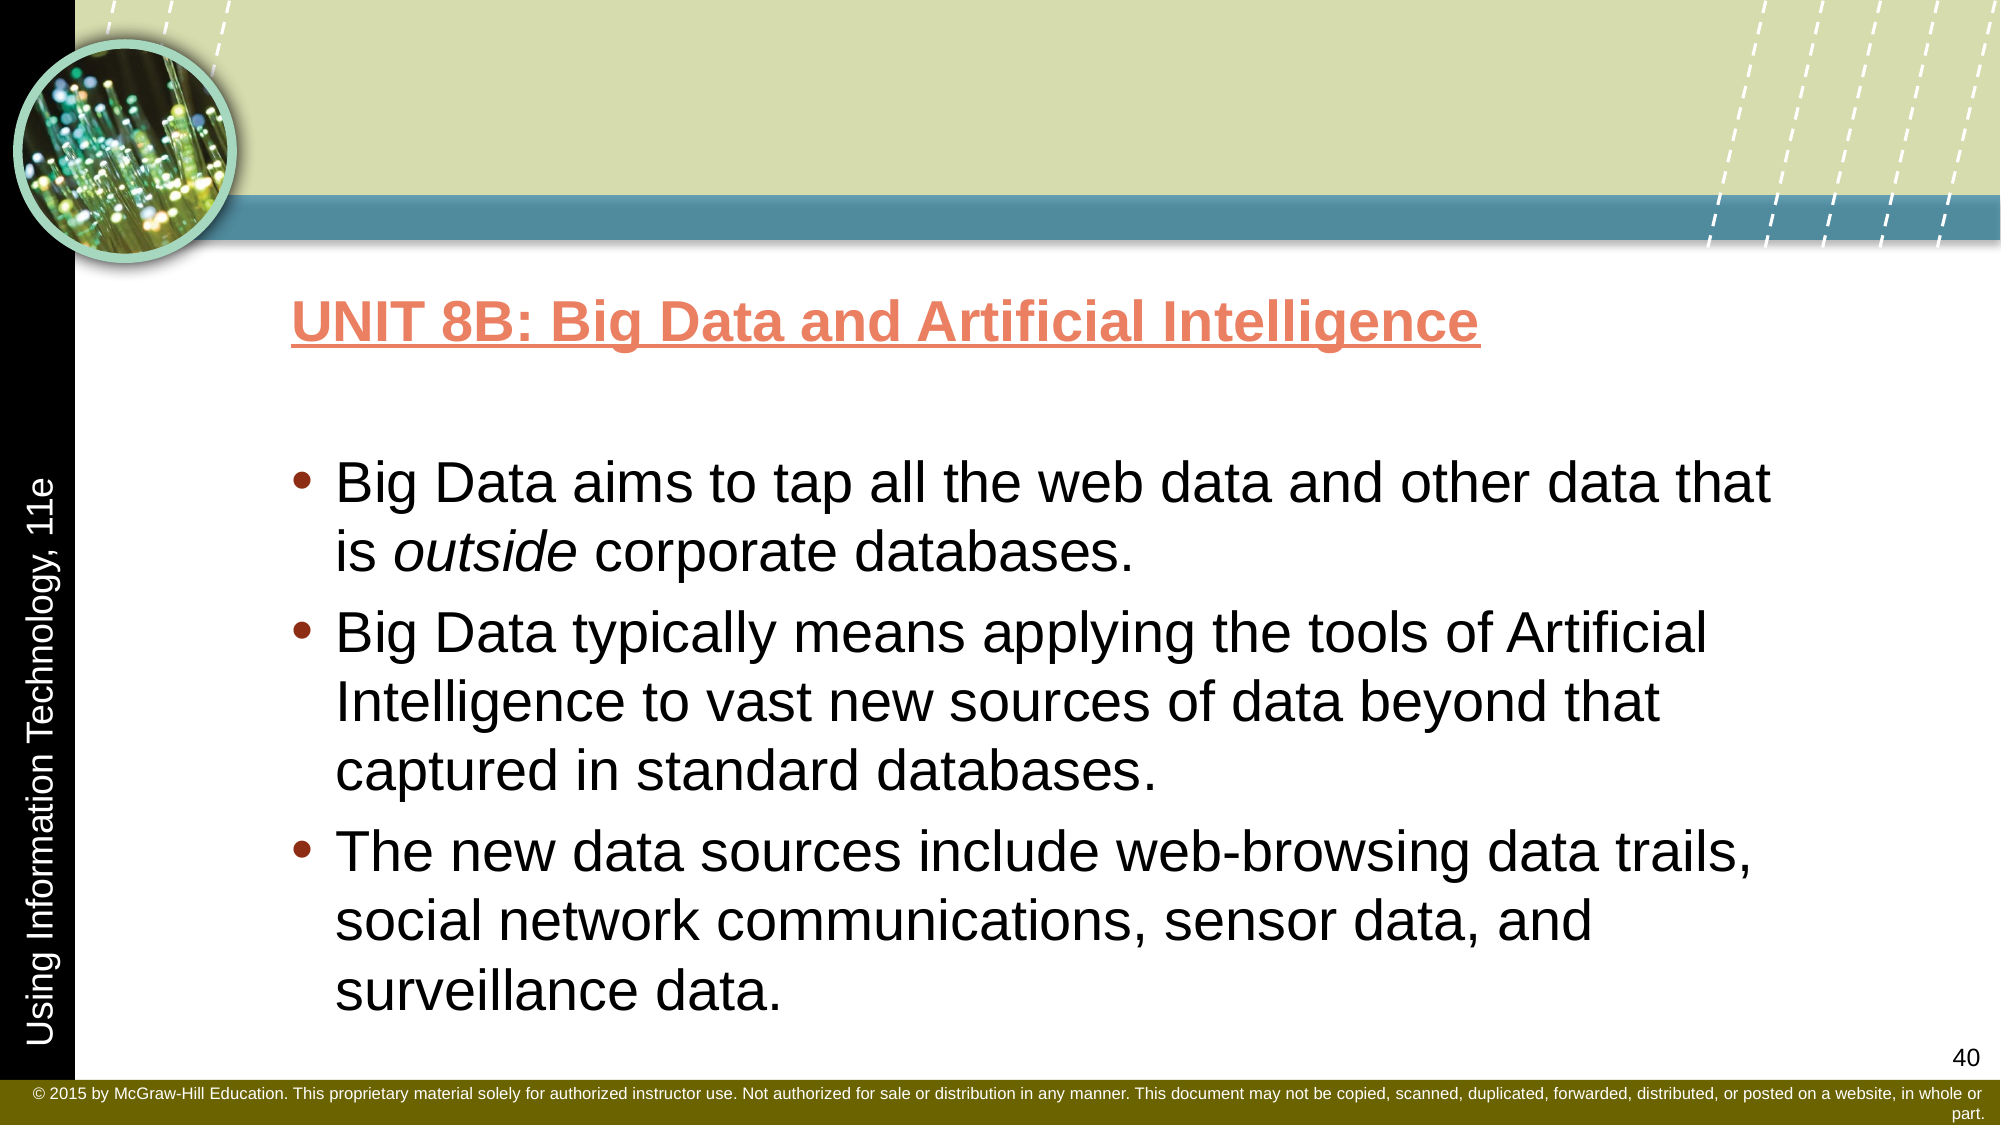

UNIT 8B: Big Data and Artificial Intelligence

Big Data aims to tap all the web data and other data that is outside corporate databases.
Big Data typically means applying the tools of Artificial Intelligence to vast new sources of data beyond that captured in standard databases.
The new data sources include web-browsing data trails, social network communications, sensor data, and surveillance data.

40